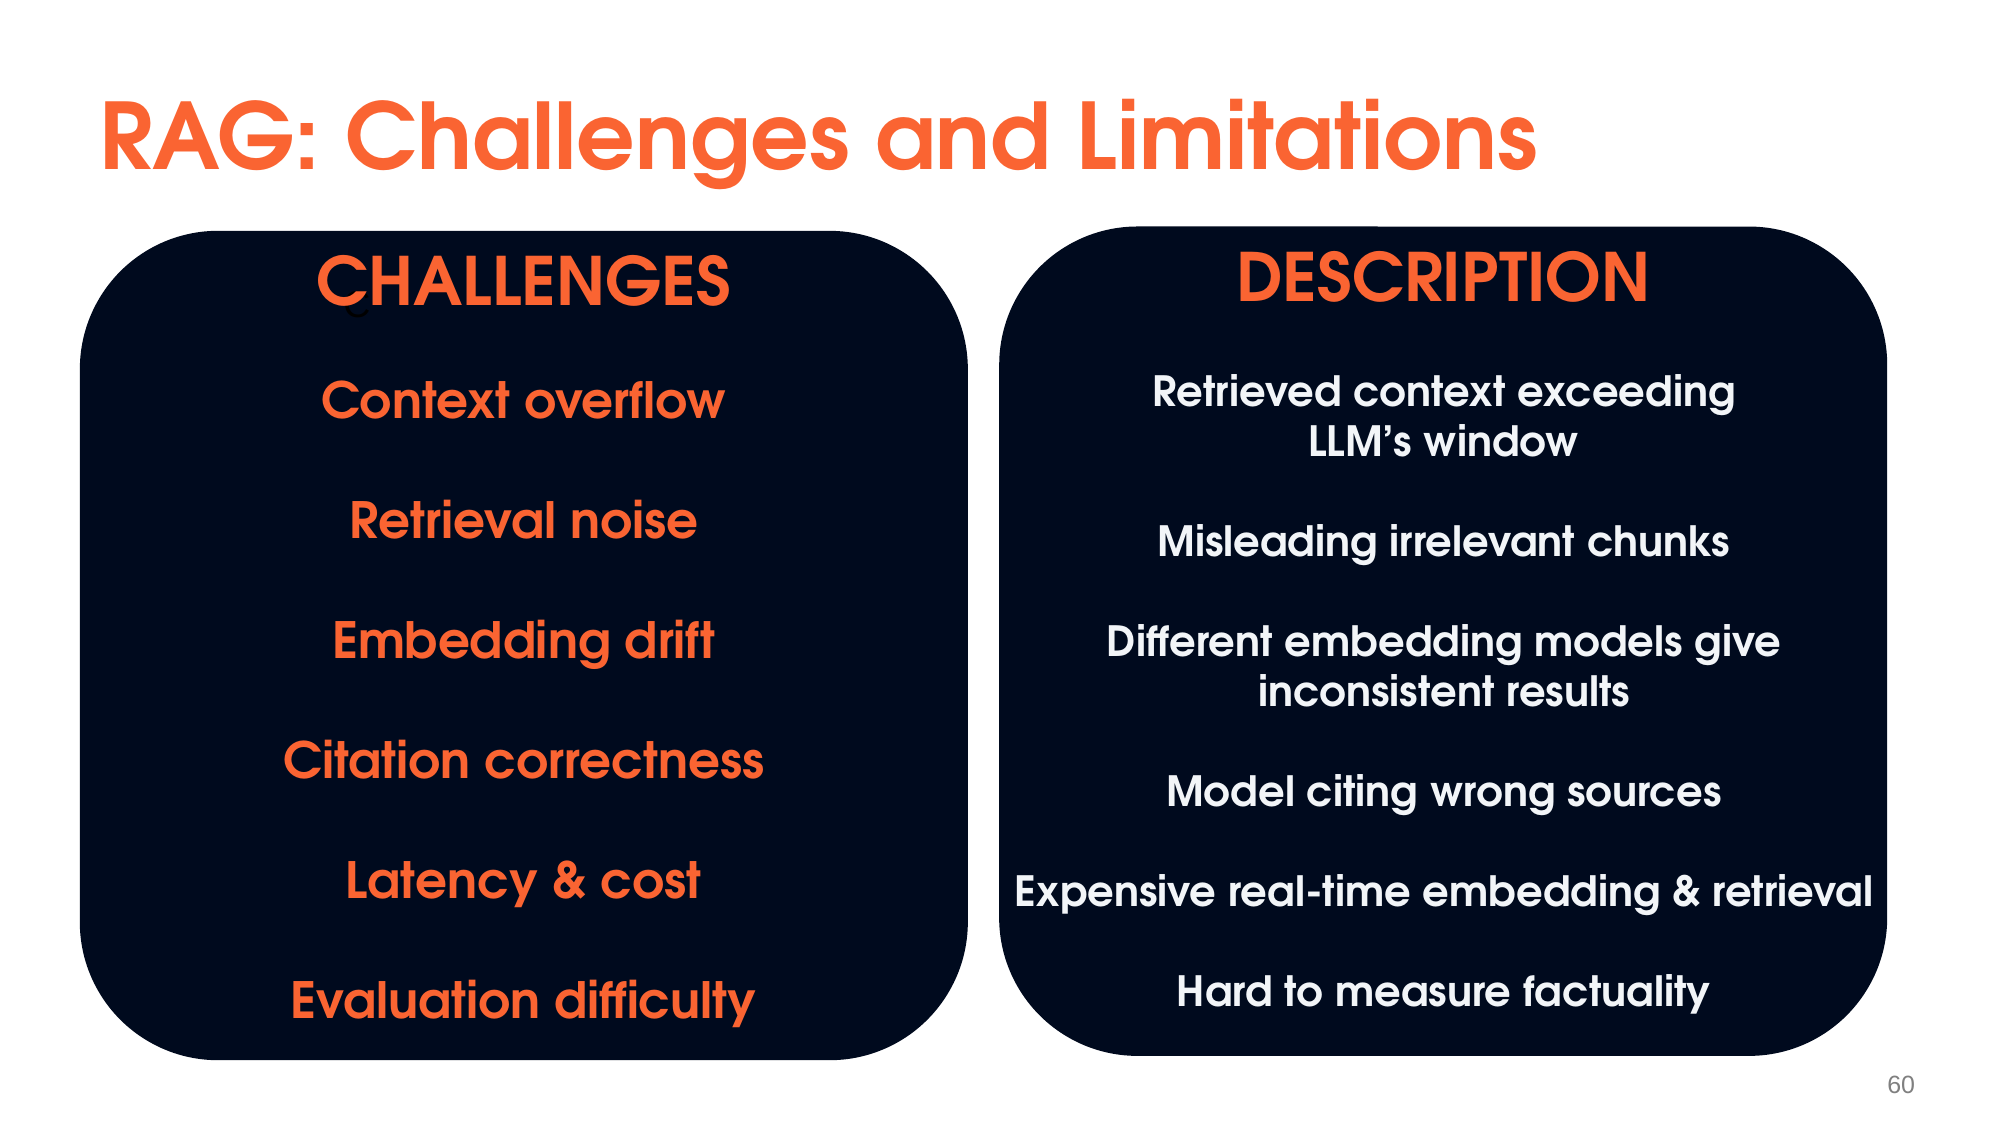

# RAG: Challenges and Limitations

DESCRIPTION

Retrieved context exceeding
LLM’s window
Misleading irrelevant chunks

Different embedding models give inconsistent results

Model citing wrong sources

Expensive real-time embedding & retrieval

Hard to measure factuality

CHALLENGES

Context overflow

Retrieval noise

Embedding drift

Citation correctness

Latency & cost

Evaluation difficulty
C
60